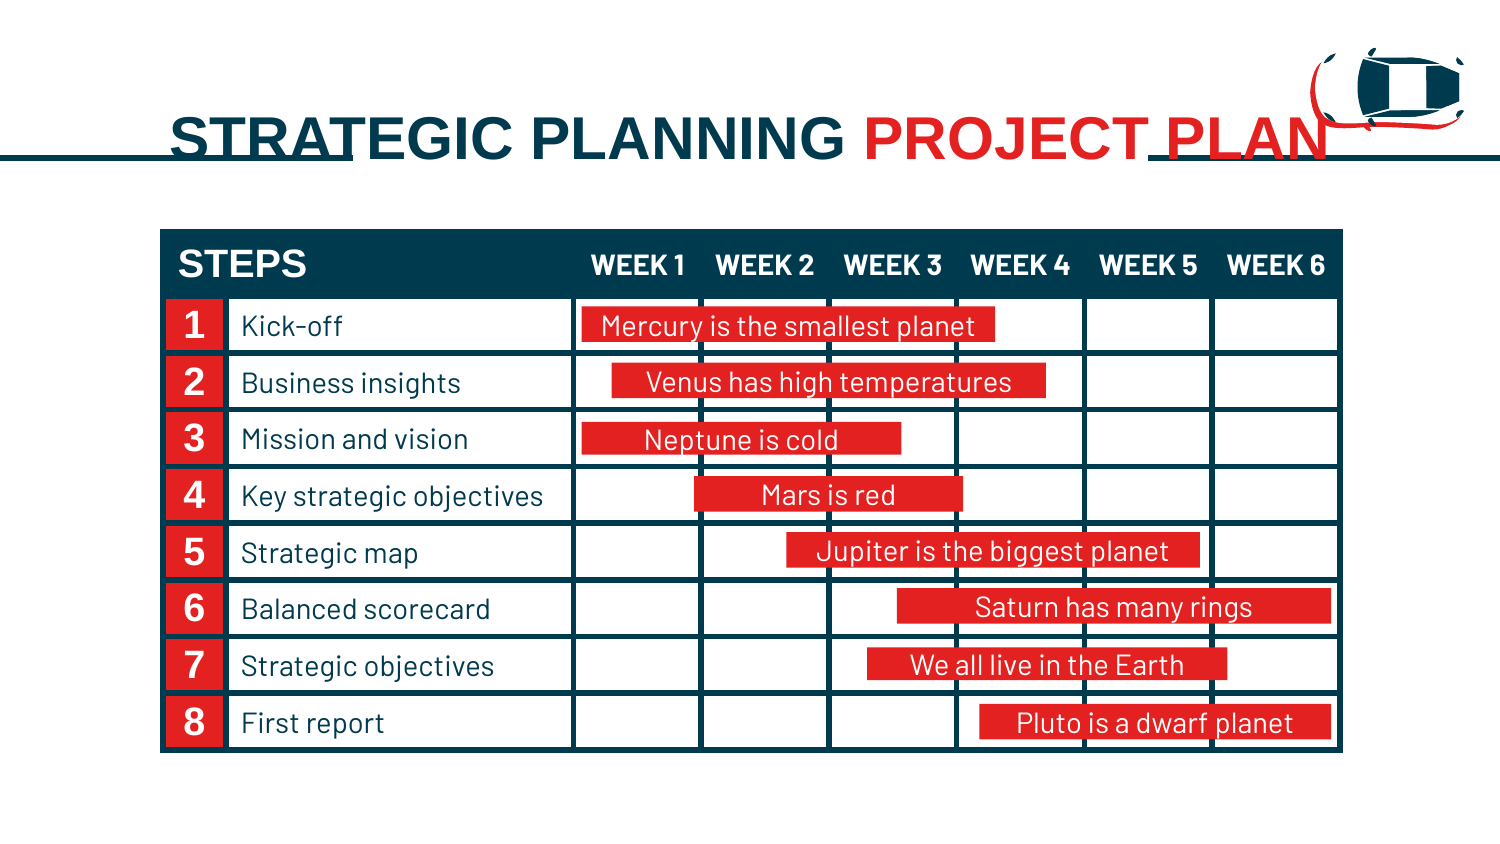

# STRATEGIC PLANNING PROJECT PLAN
| STEPS |  | WEEK 1 | WEEK 2 | WEEK 3 | WEEK 4 | WEEK 5 | WEEK 6 |
| --- | --- | --- | --- | --- | --- | --- | --- |
| 1 | Kick-off |  |  |  |  |  |  |
| 2 | Business insights |  |  |  |  |  |  |
| 3 | Mission and vision |  |  |  |  |  |  |
| 4 | Key strategic objectives |  |  |  |  |  |  |
| 5 | Strategic map |  |  |  |  |  |  |
| 6 | Balanced scorecard |  |  |  |  |  |  |
| 7 | Strategic objectives |  |  |  |  |  |  |
| 8 | First report |  |  |  |  |  |  |
Mercury is the smallest planet
Venus has high temperatures
Neptune is cold
Mars is red
Jupiter is the biggest planet
Saturn has many rings
We all live in the Earth
Pluto is a dwarf planet